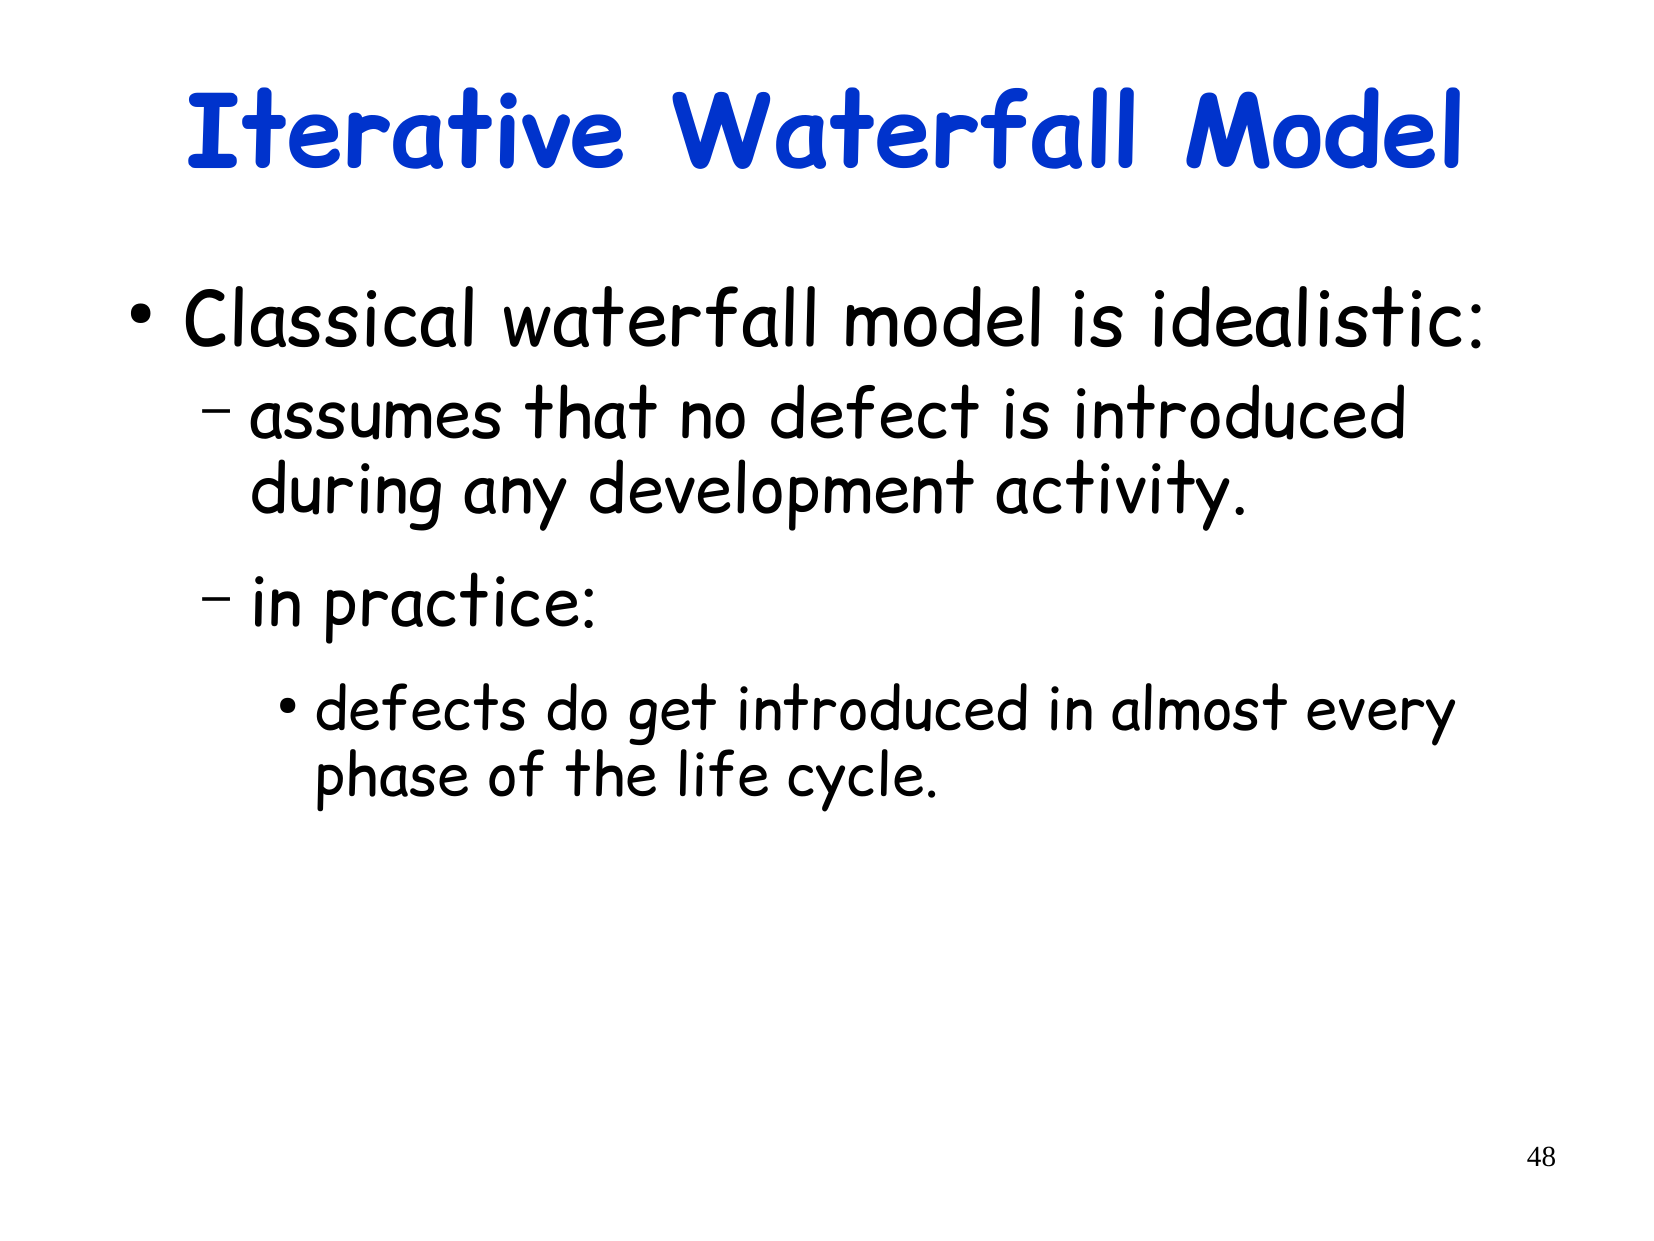

# Iterative Waterfall Model
Classical waterfall model is idealistic:
assumes that no defect is introduced during any development activity.
in practice:
defects do get introduced in almost every phase of the life cycle.